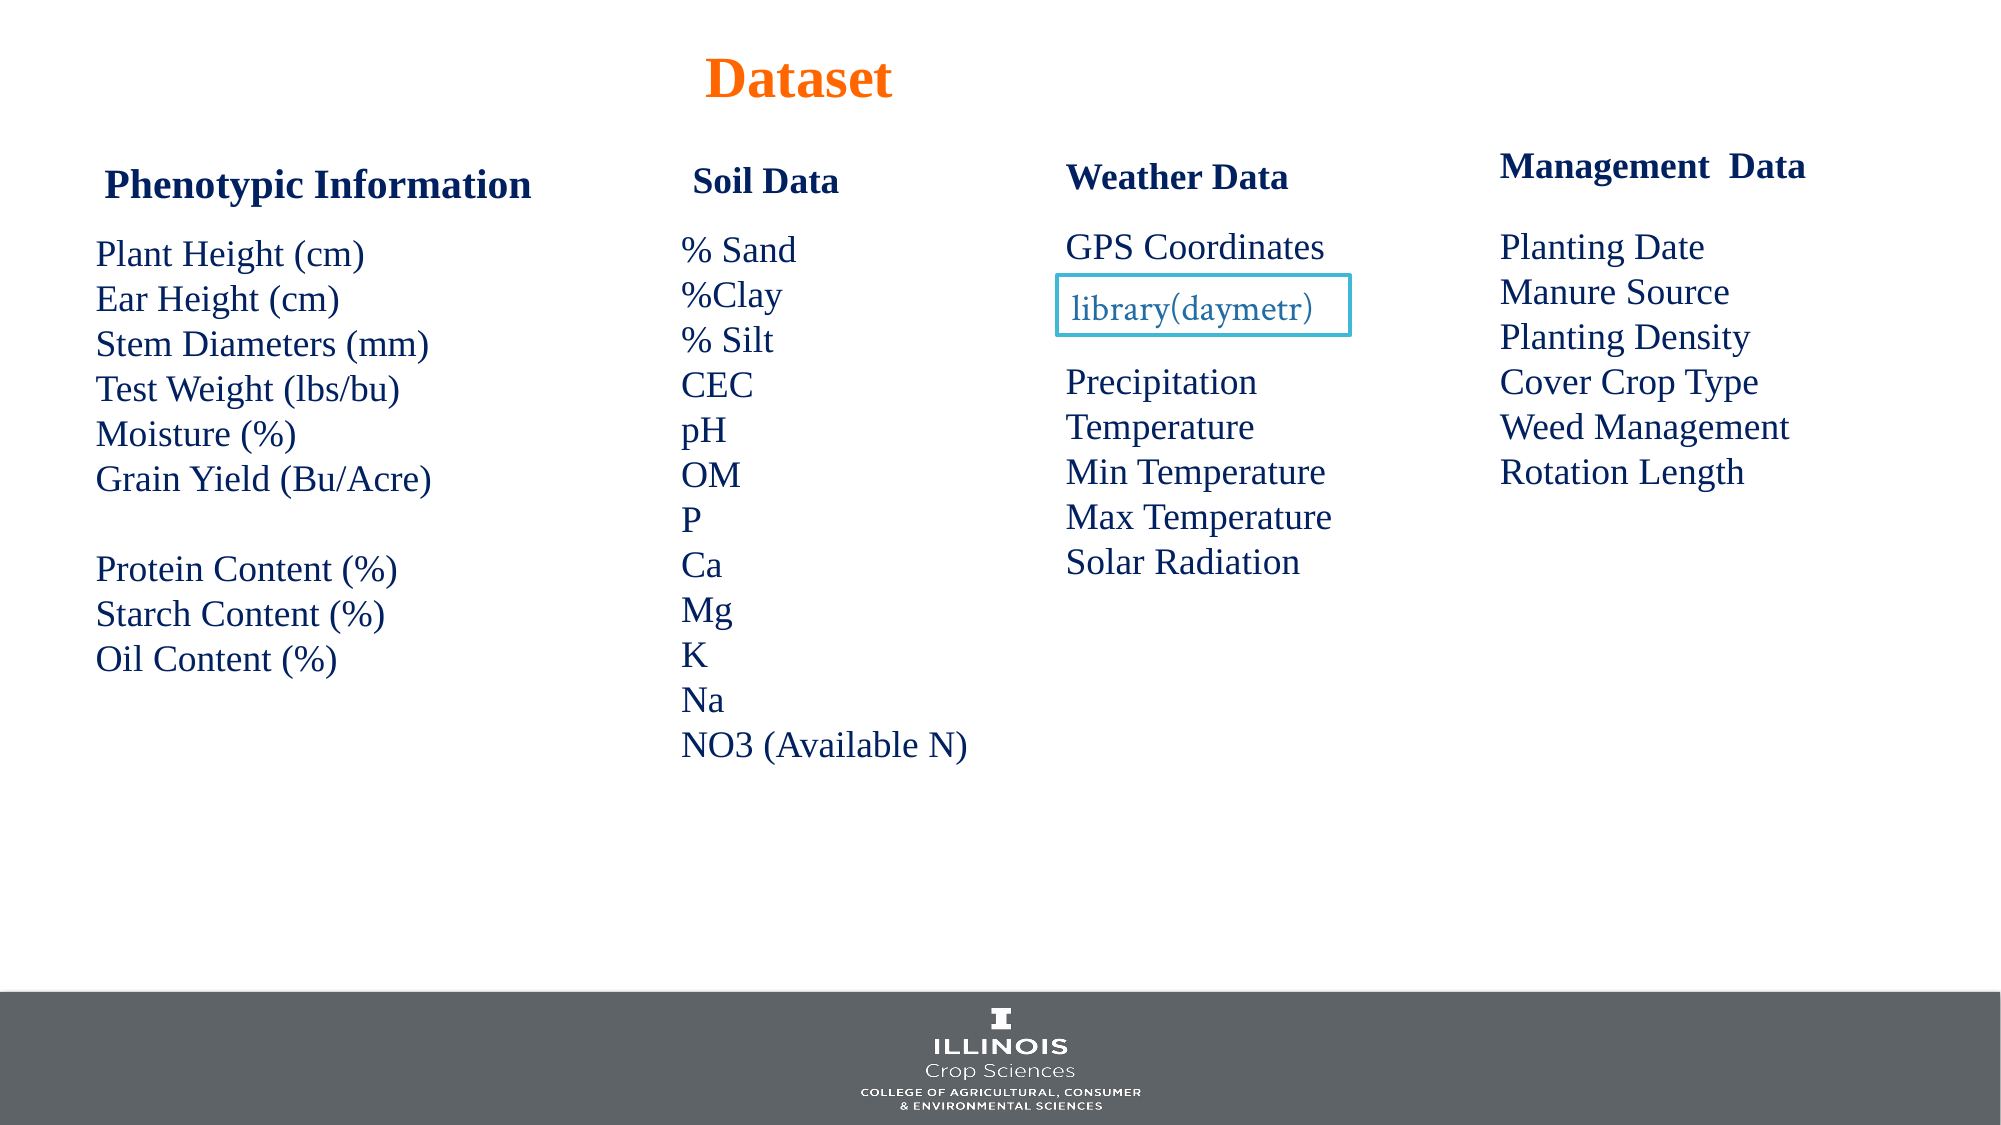

Dataset
Management  Data
Weather Data
Phenotypic Information
Soil Data
GPS Coordinates

Precipitation
Temperature
Min Temperature
Max Temperature
Solar Radiation
Planting Date
Manure Source
Planting Density
Cover Crop Type
Weed Management
Rotation Length

% Sand
%Clay
% Silt
CEC
pH
OM
P
Ca
Mg
K
Na
NO3 (Available N)

Plant Height (cm)
Ear Height (cm)
Stem Diameters (mm)
Test Weight (lbs/bu)
Moisture (%)
Grain Yield (Bu/Acre)

Protein Content (%)
Starch Content (%)
Oil Content (%)
library(daymetr)